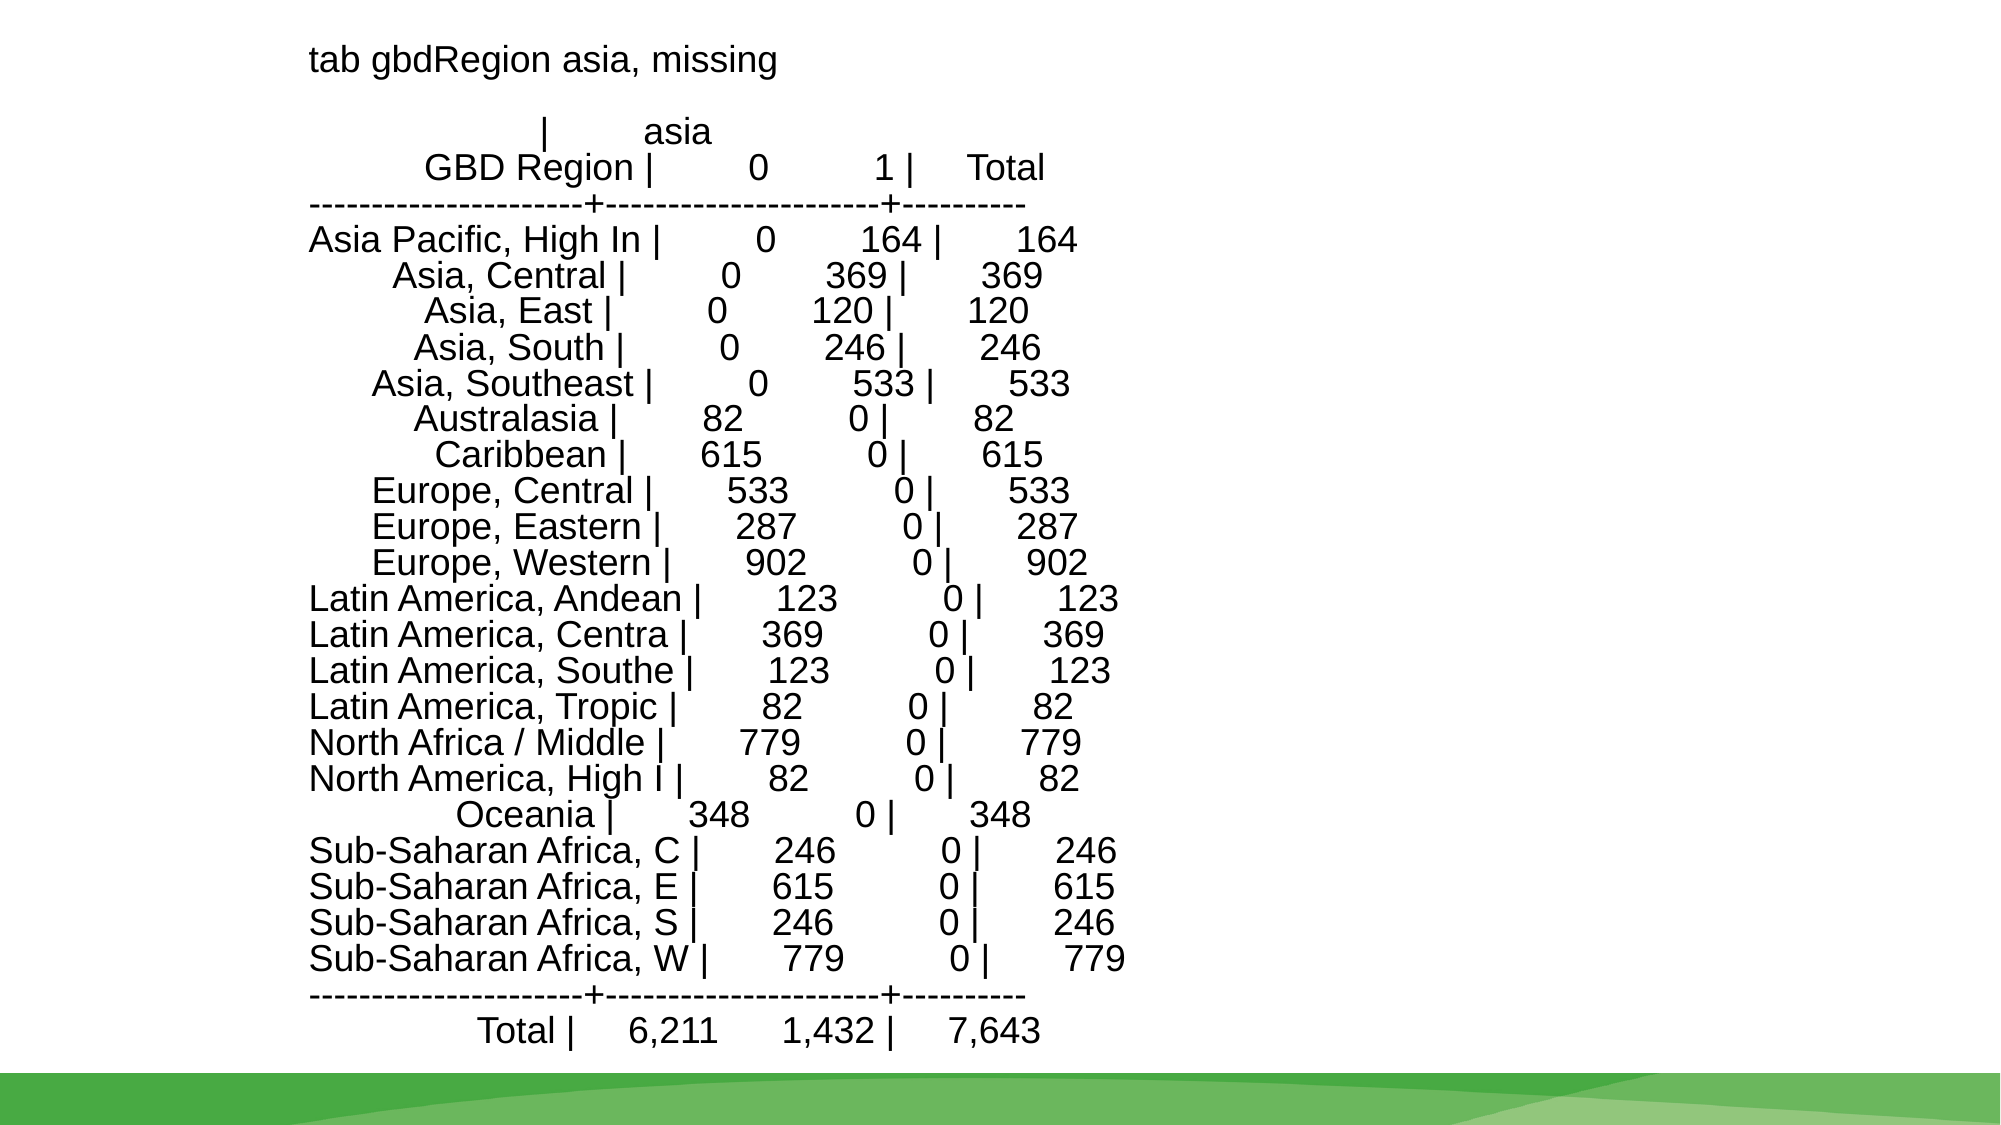

tab gbdRegion asia, missing

                      |         asia
           GBD Region |         0          1 |     Total
----------------------+----------------------+----------
Asia Pacific, High In |         0        164 |       164
        Asia, Central |         0        369 |       369
           Asia, East |         0        120 |       120
          Asia, South |         0        246 |       246
      Asia, Southeast |         0        533 |       533
          Australasia |        82          0 |        82
            Caribbean |       615          0 |       615
      Europe, Central |       533          0 |       533
      Europe, Eastern |       287          0 |       287
      Europe, Western |       902          0 |       902
Latin America, Andean |       123          0 |       123
Latin America, Centra |       369          0 |       369
Latin America, Southe |       123          0 |       123
Latin America, Tropic |        82          0 |        82
North Africa / Middle |       779          0 |       779
North America, High I |        82          0 |        82
              Oceania |       348          0 |       348
Sub-Saharan Africa, C |       246          0 |       246
Sub-Saharan Africa, E |       615          0 |       615
Sub-Saharan Africa, S |       246          0 |       246
Sub-Saharan Africa, W |       779          0 |       779
----------------------+----------------------+----------
                Total |     6,211      1,432 |     7,643